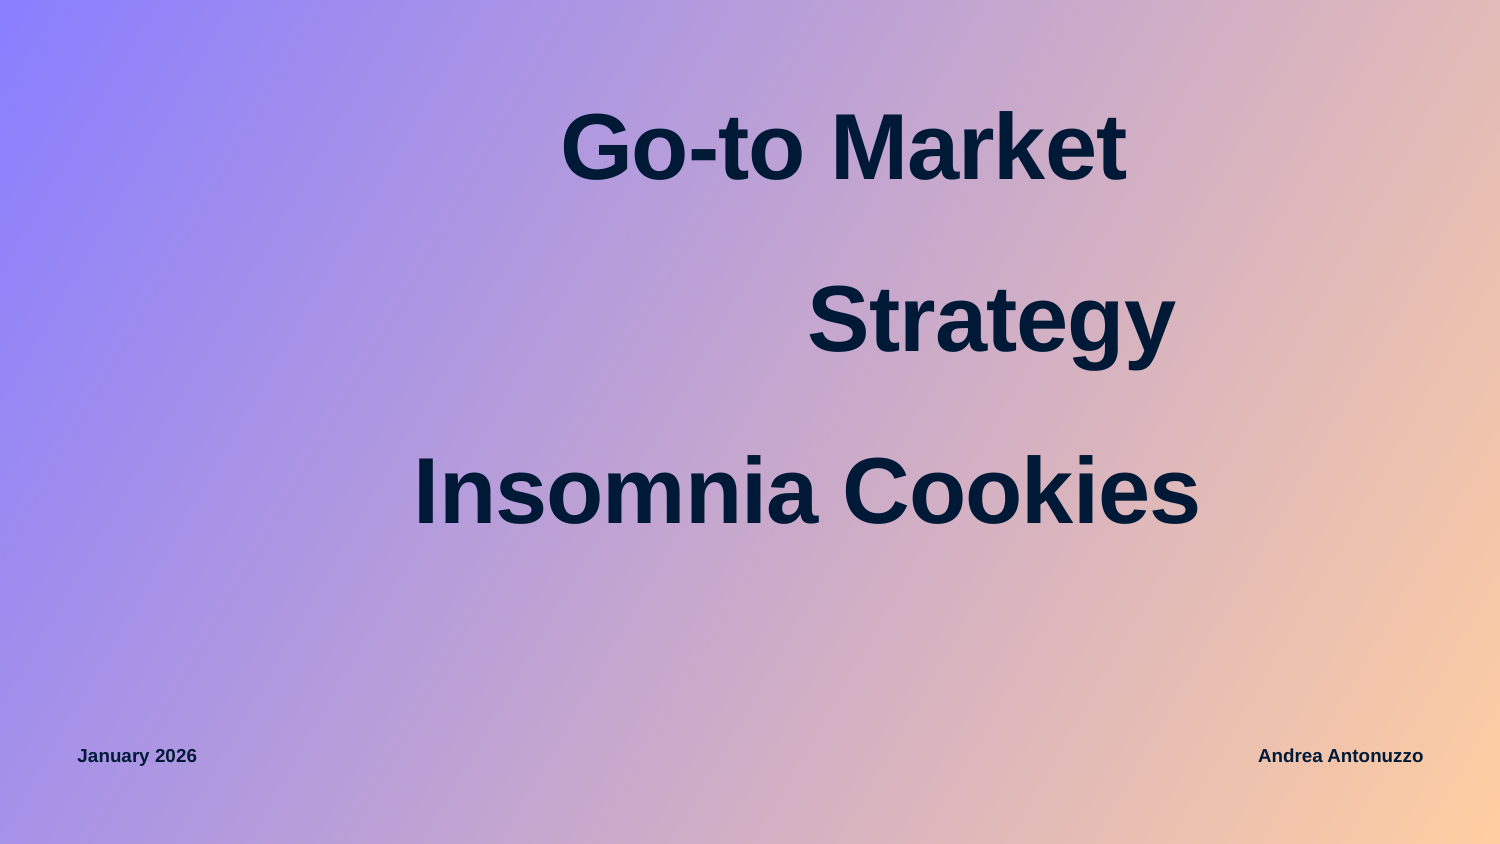

Go-to Market    Strategy
Insomnia Cookies
January 2026
Andrea Antonuzzo